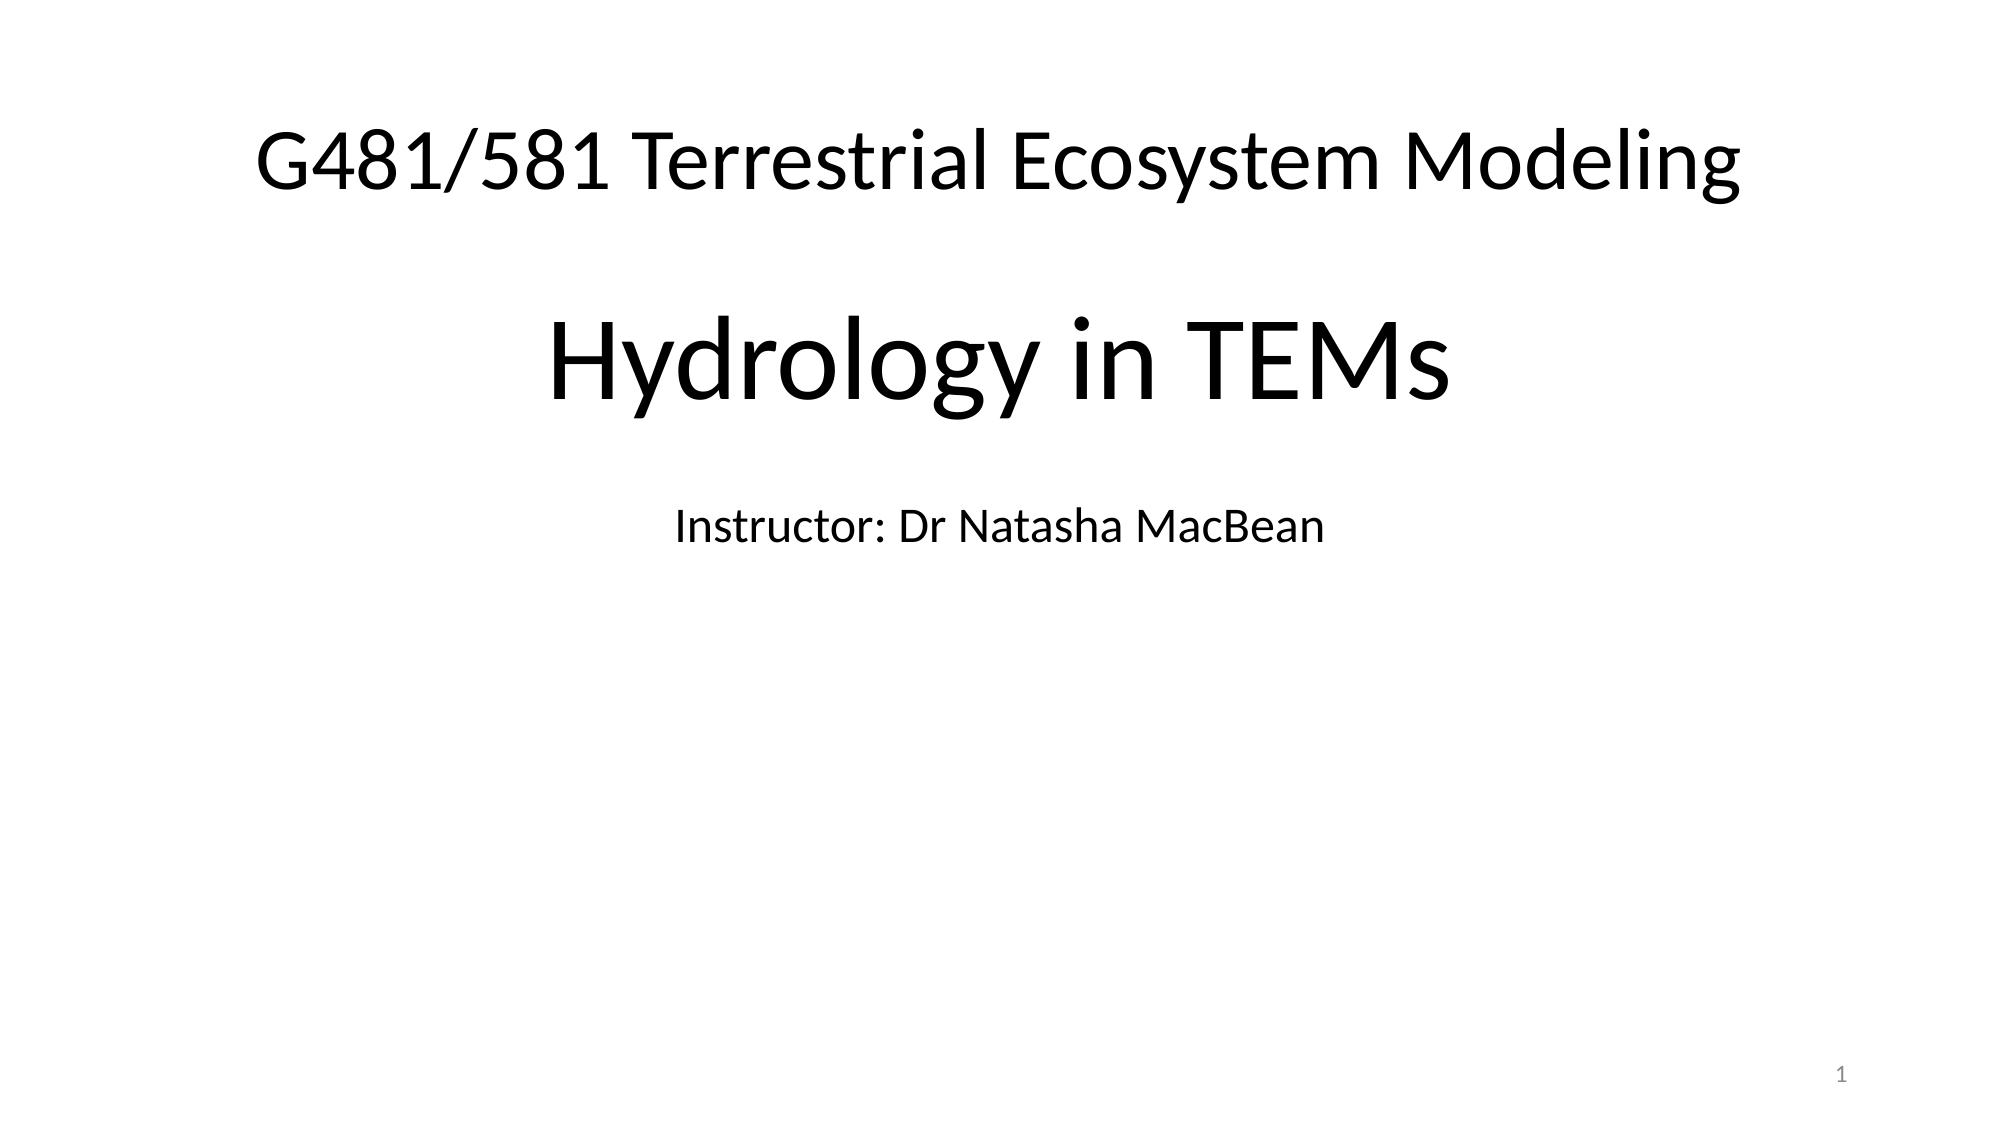

# G481/581 Terrestrial Ecosystem Modeling Hydrology in TEMs
Instructor: Dr Natasha MacBean
1